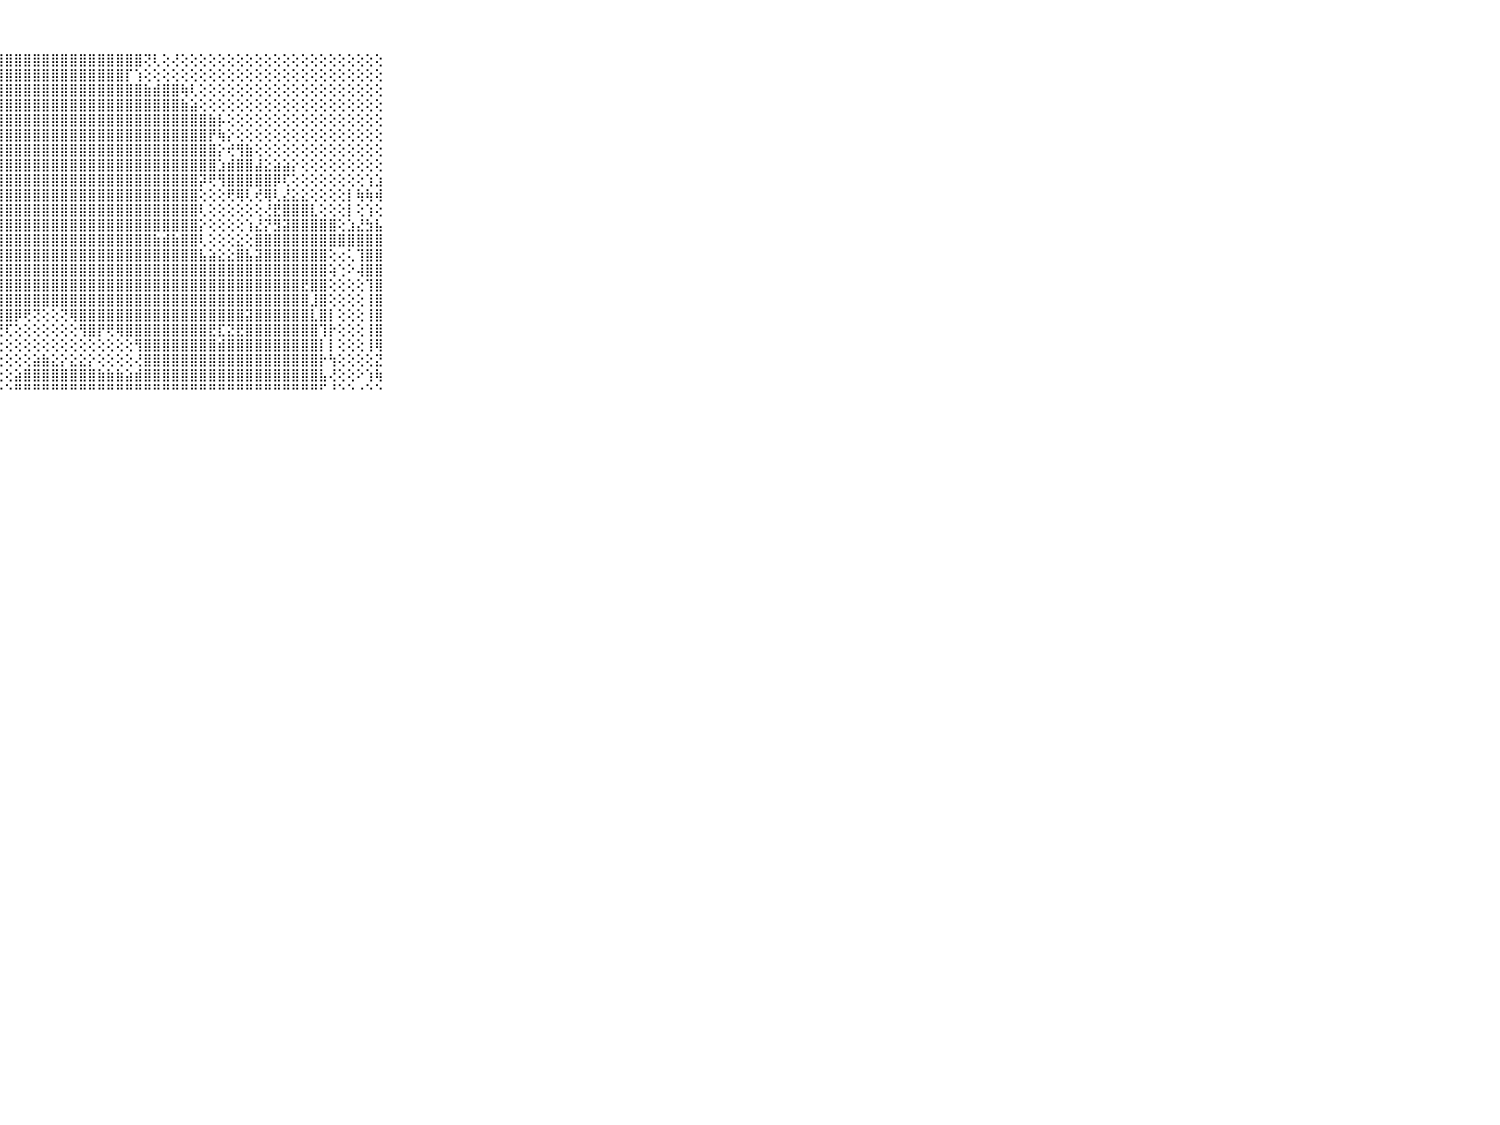

⠀⠀⠀⠀⠀⠀⠀⠀⠀⠀⠀⣿⣿⣿⣿⣿⣿⣿⣿⣿⣿⣿⣿⣿⣿⣿⣿⣿⣿⣿⣿⣿⣿⣿⣿⣿⣿⣿⣿⣿⣿⣿⣿⢝⢇⢕⢜⢕⢕⢕⢕⢕⢕⢕⢕⢕⢕⢕⢕⢕⢕⢕⢕⢕⢕⢕⢕⢕⢕⠀⠀⠀⠀⠀⠀⠀⠀⠀⠀⠀⠀
⠀⠀⠀⠀⠀⠀⠀⠀⠀⠀⠀⣿⣿⣿⣿⣿⣿⣿⣿⣿⣿⣿⣿⣿⣿⣿⣿⣿⣿⣿⣿⣿⣿⣿⣿⣿⣿⣿⣿⣿⣿⡏⢱⢕⢕⢕⢕⢕⢕⢕⢕⢕⢕⢕⢕⢕⢕⢕⢕⢕⢕⢕⢕⢕⢕⢕⢕⢕⢕⠀⠀⠀⠀⠀⠀⠀⠀⠀⠀⠀⠀
⠀⠀⠀⠀⠀⠀⠀⠀⠀⠀⠀⣿⣿⣿⣿⣿⣿⣿⣿⣿⣿⣿⣿⣿⣿⣿⣿⣿⣿⣿⣿⣿⣿⣿⣿⣿⣿⣿⣿⣿⣿⣿⣿⣷⣾⣿⣿⢷⢇⢕⢕⢕⢕⢕⢕⢕⢕⢕⢕⢕⢕⢕⢕⢕⢕⢕⢕⢕⢕⠀⠀⠀⠀⠀⠀⠀⠀⠀⠀⠀⠀
⠀⠀⠀⠀⠀⠀⠀⠀⠀⠀⠀⣿⣿⣿⣿⣿⣿⣿⣿⣿⣿⣿⣿⣿⣿⣿⣿⣿⣿⣿⣿⣿⣿⣿⣿⣿⣿⣿⣿⣿⣿⣿⣿⣿⣿⣿⣿⣷⣵⢕⢕⢕⢕⢕⢕⢕⢕⢕⢕⢕⢕⢕⢕⢕⢕⢕⢕⢕⢕⠀⠀⠀⠀⠀⠀⠀⠀⠀⠀⠀⠀
⠀⠀⠀⠀⠀⠀⠀⠀⠀⠀⠀⣿⣿⣿⣿⣿⣿⣿⣿⣿⣿⣿⣿⣿⣿⣿⣿⣿⣿⣿⣿⣿⣿⣿⣿⣿⣿⣿⣿⣿⣿⣿⣿⣿⣿⣿⣿⣿⣿⣿⣷⡧⢕⢕⢕⢕⢕⢕⢕⢕⢕⢕⢕⢕⢕⢕⢕⢕⢕⠀⠀⠀⠀⠀⠀⠀⠀⠀⠀⠀⠀
⠀⠀⠀⠀⠀⠀⠀⠀⠀⠀⠀⣿⣿⣿⣿⣿⣿⣿⣿⣿⣿⣿⣿⣿⣿⣿⣿⣿⣿⣿⣿⣿⣿⣿⣿⣿⣿⣿⣿⣿⣿⣿⣿⣿⣿⣿⣿⣿⣿⣿⡟⢷⡕⢕⢕⢕⢕⢕⢕⢕⢕⢕⢕⢕⢕⢕⢕⢕⢕⠀⠀⠀⠀⠀⠀⠀⠀⠀⠀⠀⠀
⠀⠀⠀⠀⠀⠀⠀⠀⠀⠀⠀⣿⣿⣿⣿⣿⣿⣿⣿⣿⣿⣿⣿⣿⣿⣿⣿⣿⣿⣿⣿⣿⣿⣿⣿⣿⣿⣿⣿⣿⣿⣿⣿⣿⣿⣿⣿⣿⣿⣿⣿⡕⢞⢻⣷⢕⢕⢕⢕⢕⢕⢕⢕⢕⢕⢕⢕⢕⢕⠀⠀⠀⠀⠀⠀⠀⠀⠀⠀⠀⠀
⠀⠀⠀⠀⠀⠀⠀⠀⠀⠀⠀⣿⣿⣿⣿⣿⣿⣿⣿⣿⣿⣿⣿⣿⣿⣿⣿⣿⣿⣿⣿⣿⣿⣿⣿⣿⣿⣿⣿⣿⣿⣿⣿⣿⣿⣿⣿⣿⣿⣿⣿⣱⣾⣿⣿⣼⣕⣵⣵⡕⢕⢕⢕⢕⢕⢕⢕⢕⢕⠀⠀⠀⠀⠀⠀⠀⠀⠀⠀⠀⠀
⠀⠀⠀⠀⠀⠀⠀⠀⠀⠀⠀⣿⣿⢿⣿⣿⣿⣿⣿⣿⣿⣿⢿⣿⣿⣿⣿⣿⣿⣿⣿⣿⣿⣿⣿⣿⣿⣿⣿⣿⣿⣿⣿⣿⣿⣿⣿⣿⣿⡽⢟⢻⣿⣿⣿⣿⣿⡿⢏⢕⢕⢕⢕⢕⢕⢕⢕⢱⣱⠀⠀⠀⠀⠀⠀⠀⠀⠀⠀⠀⠀
⠀⠀⠀⠀⠀⠀⠀⠀⠀⠀⠀⣿⡇⢝⢟⢏⢿⣿⣿⣿⣿⣿⣟⡫⢟⣿⣿⣿⣿⣿⣿⣿⣿⣿⣿⣿⣿⣿⣿⣿⣿⣿⣿⣿⣿⣿⣿⣿⣿⢕⢕⢕⢟⢿⢇⢞⢿⢇⣜⣕⣕⢕⢕⢕⢕⡇⢷⢷⢾⠀⠀⠀⠀⠀⠀⠀⠀⠀⠀⠀⠀
⠀⠀⠀⠀⠀⠀⠀⠀⠀⠀⠀⣿⡷⢱⣷⣷⣾⣿⣿⣿⣿⣿⣞⢽⣜⣿⣿⣿⣿⣿⣿⣿⣿⣿⣿⣿⣿⣿⣿⣿⣿⣿⣿⣿⣿⣿⣿⣿⣿⢇⢕⢕⢕⢕⢕⢕⢜⣟⣿⣿⣿⣇⢕⢕⢕⡇⢕⢱⢕⠀⠀⠀⠀⠀⠀⠀⠀⠀⠀⠀⠀
⠀⠀⠀⠀⠀⠀⠀⠀⠀⠀⠀⣿⣷⣼⣿⣿⣿⣿⣿⣿⣿⣿⣧⣵⣼⣿⣿⣿⣿⣿⣿⣿⣿⣿⣿⣿⣿⣿⣿⣿⣿⣿⣿⣿⣿⣿⣿⣿⣿⡕⢕⢕⢕⢕⢱⣜⡝⣻⣽⣿⣿⣿⣿⣿⢕⣱⣜⣳⣧⠀⠀⠀⠀⠀⠀⠀⠀⠀⠀⠀⠀
⠀⠀⠀⠀⠀⠀⠀⠀⠀⠀⠀⣿⣿⣿⣿⣿⣿⣿⣿⣿⣿⣿⣿⣿⣿⣿⣿⣿⣿⣿⣿⣿⣿⣿⣿⣿⣿⣿⣿⣿⣿⣿⣿⣿⣷⣾⣷⣿⣿⢇⢕⢕⢕⣕⢕⣿⣿⣿⣿⣿⣿⣿⣿⣿⣿⣿⣿⣿⣿⠀⠀⠀⠀⠀⠀⠀⠀⠀⠀⠀⠀
⠀⠀⠀⠀⠀⠀⠀⠀⠀⠀⠀⣿⣿⣿⣿⣿⣿⣿⣿⣿⣿⣿⣿⣿⣿⣿⣿⣿⣿⣿⣿⣿⣿⣿⣿⣿⣿⣿⣿⣿⣿⣿⣿⣿⣿⣿⣿⣿⣿⣧⣵⣕⣕⣿⣧⣽⣿⣿⣿⣿⣿⣿⣿⢕⢔⢅⢹⣿⣿⠀⠀⠀⠀⠀⠀⠀⠀⠀⠀⠀⠀
⠀⠀⠀⠀⠀⠀⠀⠀⠀⠀⠀⣿⣿⣿⣿⣿⣿⣿⣿⣿⣿⣿⣿⣿⣿⣿⣿⣿⣿⣿⣿⣿⣿⣿⣿⣿⣿⣿⣿⣿⣿⣿⣿⣿⣿⣿⣿⣿⣿⣿⣿⣿⣿⣿⣿⣿⣿⣿⣿⣿⣿⣿⣿⢵⢑⠕⢼⣿⣿⠀⠀⠀⠀⠀⠀⠀⠀⠀⠀⠀⠀
⠀⠀⠀⠀⠀⠀⠀⠀⠀⠀⠀⣿⣿⣿⣿⣿⣿⣿⣿⣿⣿⣿⣿⣿⣿⣿⣿⣿⣿⣿⣿⣿⣿⣿⣿⣿⣿⣿⣿⣿⣿⣿⣿⣿⣿⣿⣿⣿⣿⣿⣿⣿⣿⣿⣿⣿⣿⣿⣿⣿⣟⣿⣿⢕⢕⢕⢕⢹⣿⠀⠀⠀⠀⠀⠀⠀⠀⠀⠀⠀⠀
⠀⠀⠀⠀⠀⠀⠀⠀⠀⠀⠀⣿⣿⣿⣿⣿⣿⣿⣿⣿⢏⢹⣿⣿⡏⢝⣿⣿⣿⣿⣿⣿⣿⣿⣿⣿⣿⣿⣿⣿⣿⣿⣿⣿⣿⣿⣿⣿⣿⣿⣿⣿⣿⣿⣿⣿⣿⣿⣿⣿⣿⣸⣿⢕⢕⢕⢕⢸⣿⠀⠀⠀⠀⠀⠀⠀⠀⠀⠀⠀⠀
⠀⠀⠀⠀⠀⠀⠀⠀⠀⠀⠀⣿⣿⣿⣿⣿⣿⣿⣿⣿⣵⣼⣿⣿⣧⣷⣿⣿⣿⡿⢟⢝⢕⢕⢝⢿⣿⣿⣿⣿⣿⣿⣿⣿⣿⣿⣿⣿⣿⣿⣿⣿⣿⣿⣽⣿⣿⣿⣿⣿⣿⣇⣿⡇⢕⢕⢕⢸⣿⠀⠀⠀⠀⠀⠀⠀⠀⠀⠀⠀⠀
⠀⠀⠀⠀⠀⠀⠀⠀⠀⠀⠀⣿⣿⣿⣿⣿⣿⣿⣿⣿⣿⣿⣿⣿⣿⣿⣿⢟⢏⢕⢕⢕⢕⢕⢕⢕⢻⣿⡟⢟⢿⣿⣿⣿⣿⣿⣿⣿⣿⣿⣟⣏⣝⣟⣿⣿⣿⣿⣿⣿⣿⣿⢹⡗⢕⢕⢕⢸⣿⠀⠀⠀⠀⠀⠀⠀⠀⠀⠀⠀⠀
⠀⠀⠀⠀⠀⠀⠀⠀⠀⠀⠀⣿⣿⣿⣿⣿⣿⣿⣿⣿⣿⣿⣿⣿⡏⢝⢕⢕⢕⢕⢕⢕⢕⢕⢕⢕⢕⢕⢕⢕⢕⢕⢻⣿⣿⣿⣿⣿⣿⣿⣿⣾⣿⣿⣿⣿⣿⣿⣿⣿⣿⣿⡇⡇⢕⢕⢕⢸⢿⠀⠀⠀⠀⠀⠀⠀⠀⠀⠀⠀⠀
⠀⠀⠀⠀⠀⠀⠀⠀⠀⠀⠀⣿⣿⣿⣿⣿⣿⣿⣿⣿⣿⣿⣿⣿⡇⢕⢕⢕⢕⢕⢕⣵⣷⣕⡕⣕⣕⡕⢕⢕⢕⢕⢜⣿⣿⣿⣿⣿⣿⣿⣿⣿⣿⣿⣿⣿⣿⣿⣿⣿⣿⣿⡗⢳⢕⢕⢕⢕⣝⠀⠀⠀⠀⠀⠀⠀⠀⠀⠀⠀⠀
⠀⠀⠀⠀⠀⠀⠀⠀⠀⠀⠀⣿⣿⣿⣿⣿⣿⣿⣿⣿⣿⣿⣿⢟⢕⢕⢕⢕⢕⣵⣿⣿⣿⣿⣿⣿⣿⣿⣷⣷⣷⣵⣾⣿⣿⣿⣿⣿⣿⣿⣿⣿⣿⣿⣿⣿⣿⣿⣿⣿⣿⣿⣧⢜⢕⢕⠕⢱⢷⠀⠀⠀⠀⠀⠀⠀⠀⠀⠀⠀⠀
⠀⠀⠀⠀⠀⠀⠀⠀⠀⠀⠀⠛⠛⠛⠛⠛⠛⠛⠛⠛⠛⠛⠛⠑⠑⠑⠑⠑⠑⠛⠛⠛⠛⠛⠛⠛⠛⠛⠛⠛⠛⠛⠛⠛⠛⠛⠛⠛⠛⠛⠛⠛⠛⠛⠛⠛⠛⠛⠛⠛⠛⠛⠋⠘⠑⠑⠐⠑⠑⠀⠀⠀⠀⠀⠀⠀⠀⠀⠀⠀⠀